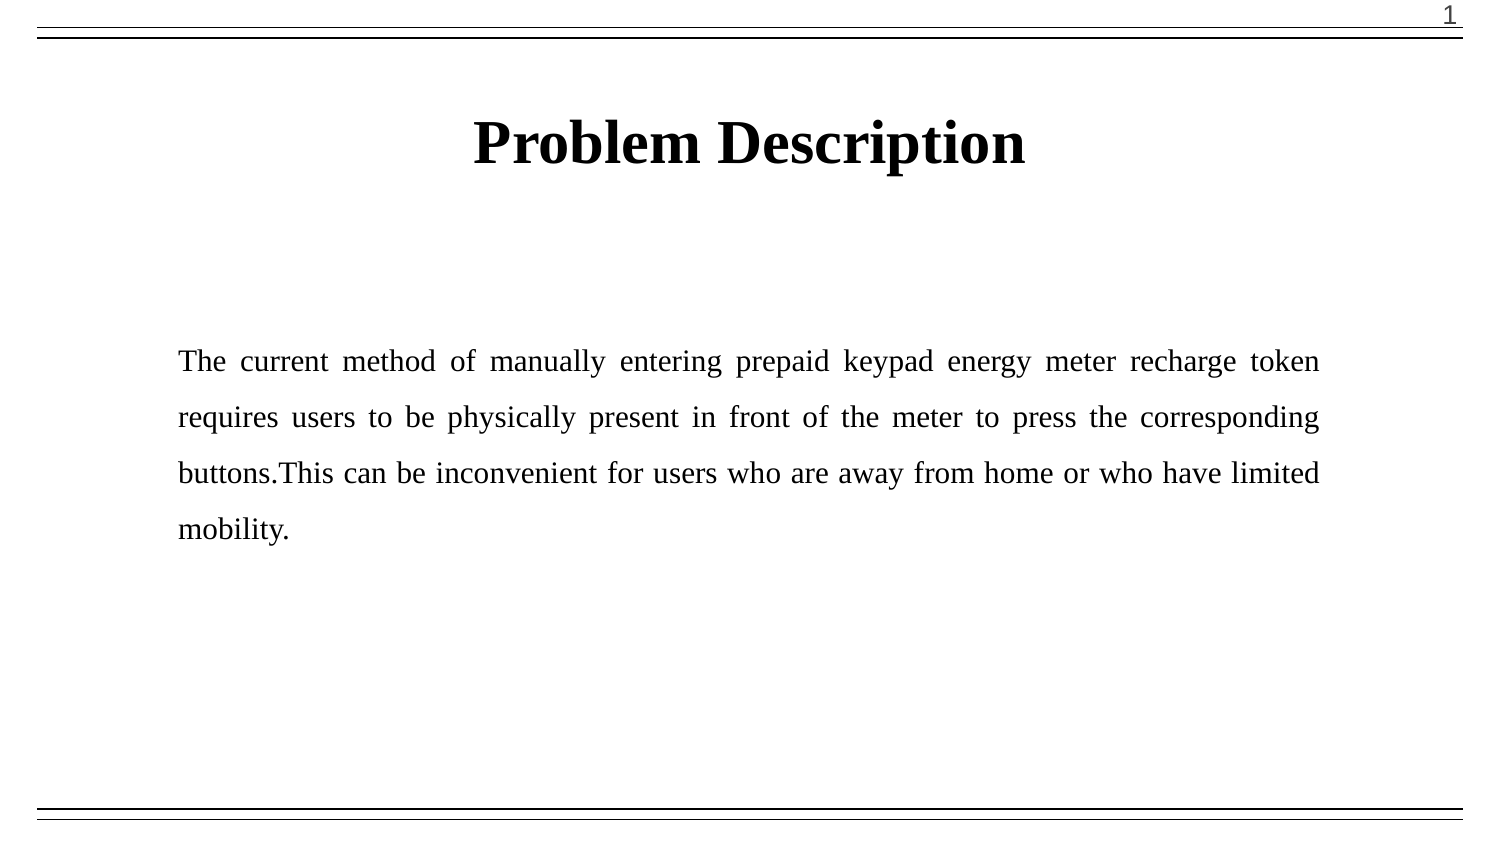

1
# Problem Description

The current method of manually entering prepaid keypad energy meter recharge token requires users to be physically present in front of the meter to press the corresponding buttons.This can be inconvenient for users who are away from home or who have limited mobility.